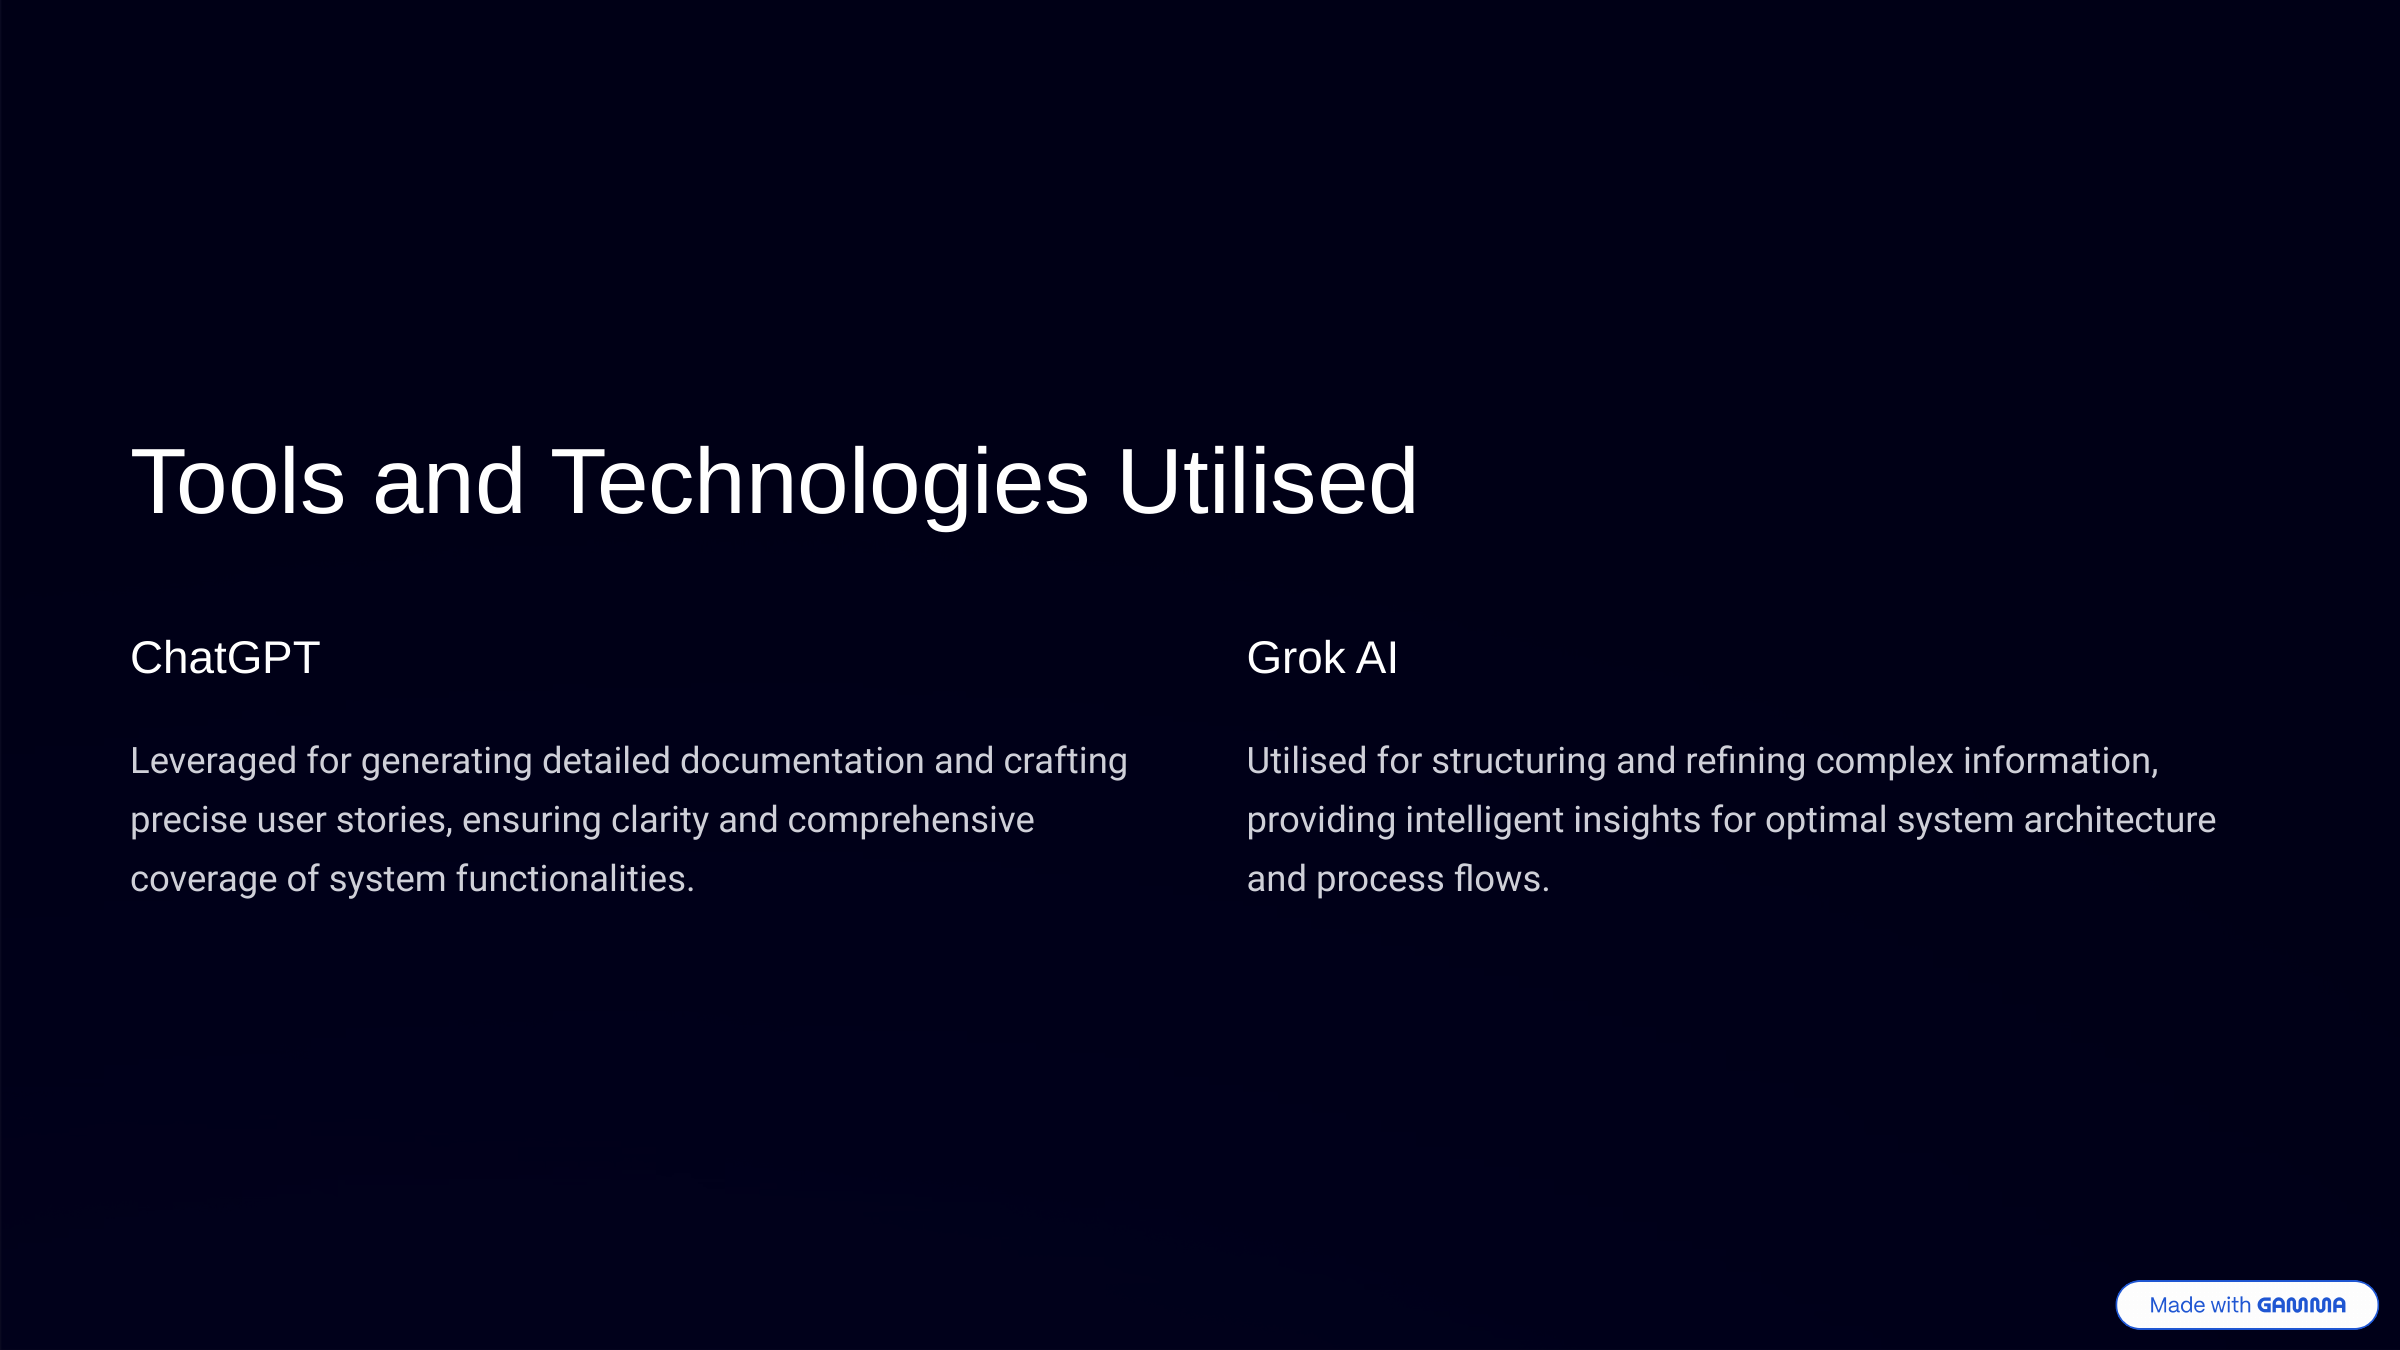

Tools and Technologies Utilised
ChatGPT
Grok AI
Leveraged for generating detailed documentation and crafting precise user stories, ensuring clarity and comprehensive coverage of system functionalities.
Utilised for structuring and refining complex information, providing intelligent insights for optimal system architecture and process flows.